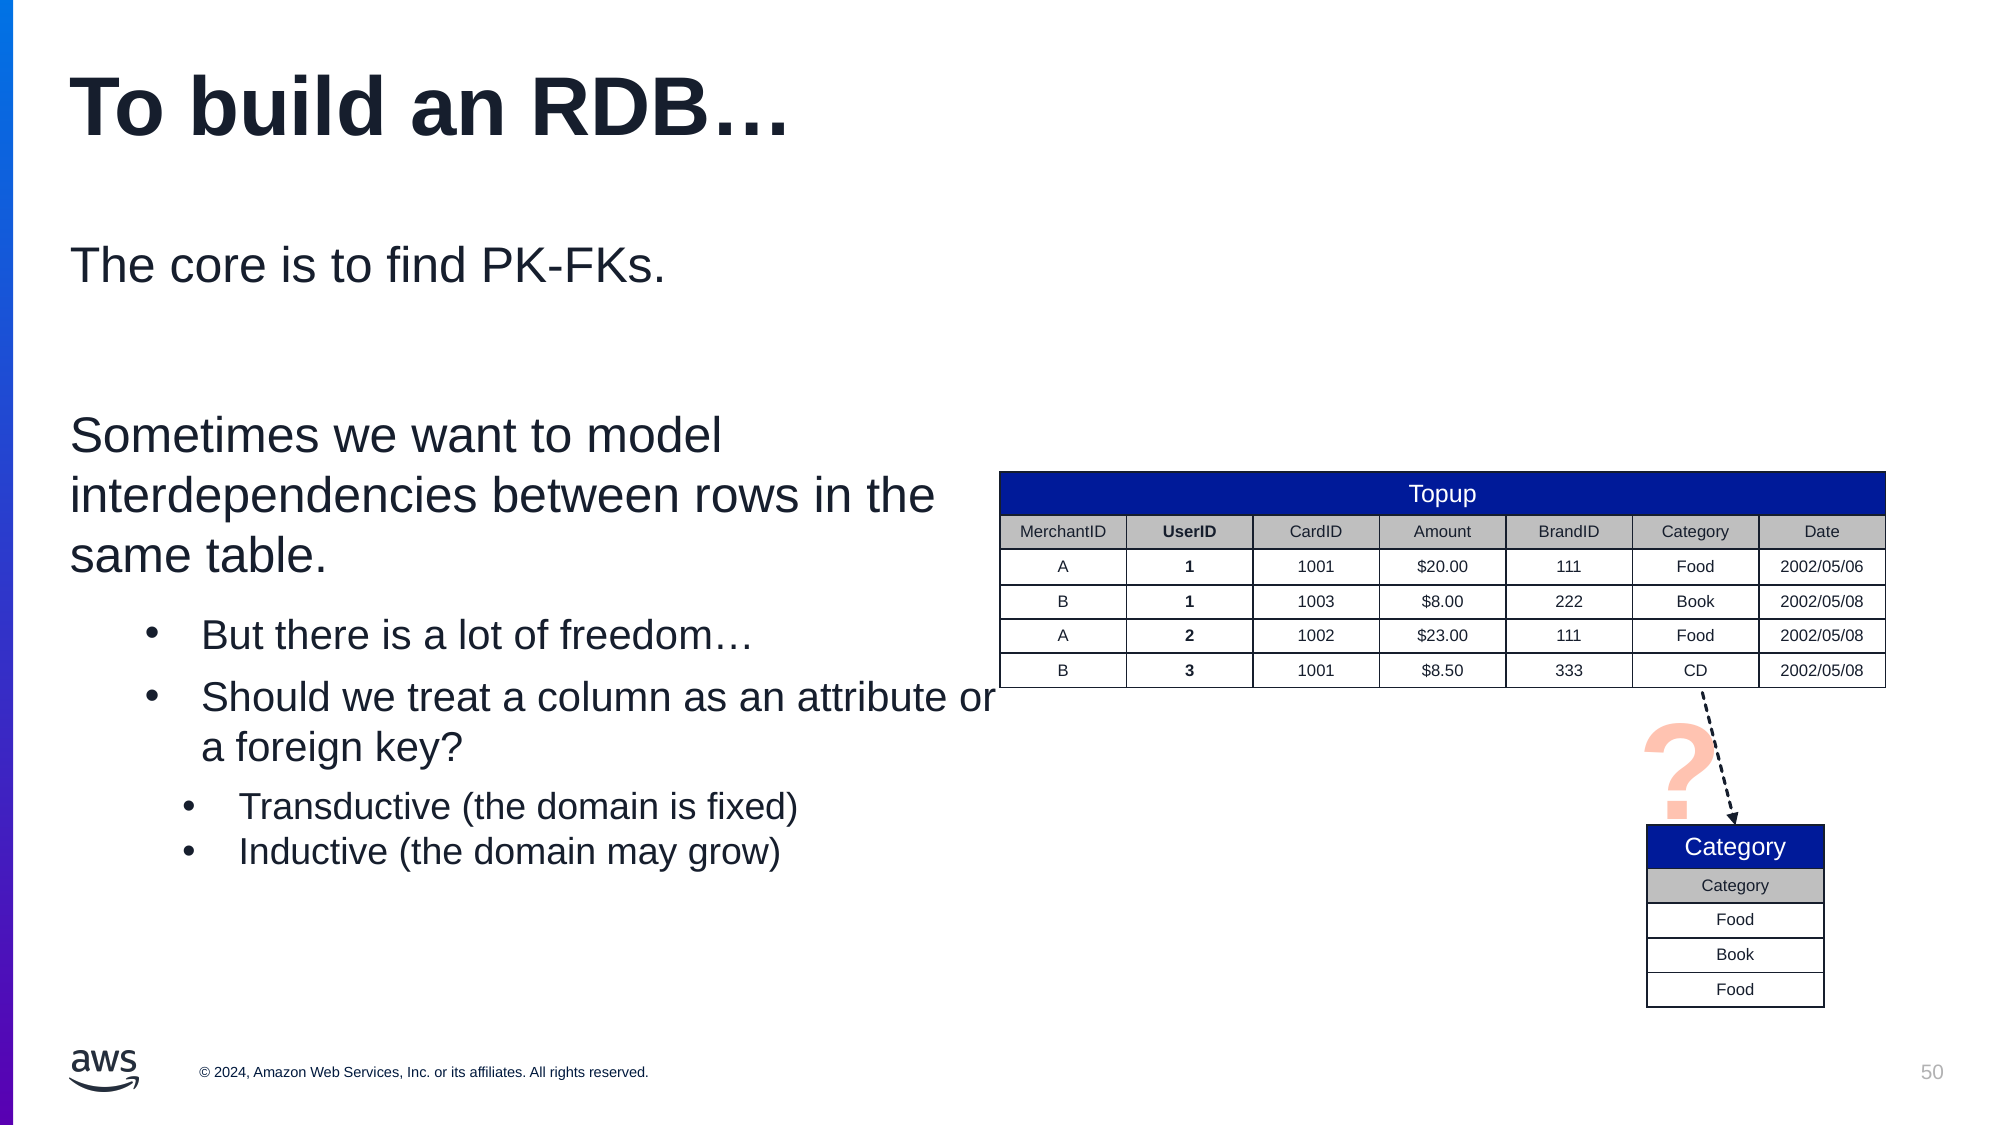

# To build an RDB…
The core is to find PK-FKs.

Sometimes we want to model interdependencies between rows in the same table.
But there is a lot of freedom…
Should we treat a column as an attribute or a foreign key?
Transductive (the domain is fixed)
Inductive (the domain may grow)

| Topup |  |  |  |  |  |  |
| --- | --- | --- | --- | --- | --- | --- |
| MerchantID | UserID | CardID | Amount | BrandID | Category | Date |
| A | 1 | 1001 | $20.00 | 111 | Food | 2002/05/06 |
| B | 1 | 1003 | $8.00 | 222 | Book | 2002/05/08 |
| A | 2 | 1002 | $23.00 | 111 | Food | 2002/05/08 |
| B | 3 | 1001 | $8.50 | 333 | CD | 2002/05/08 |
?
| Category |
| --- |
| Category |
| Food |
| Book |
| Food |
50